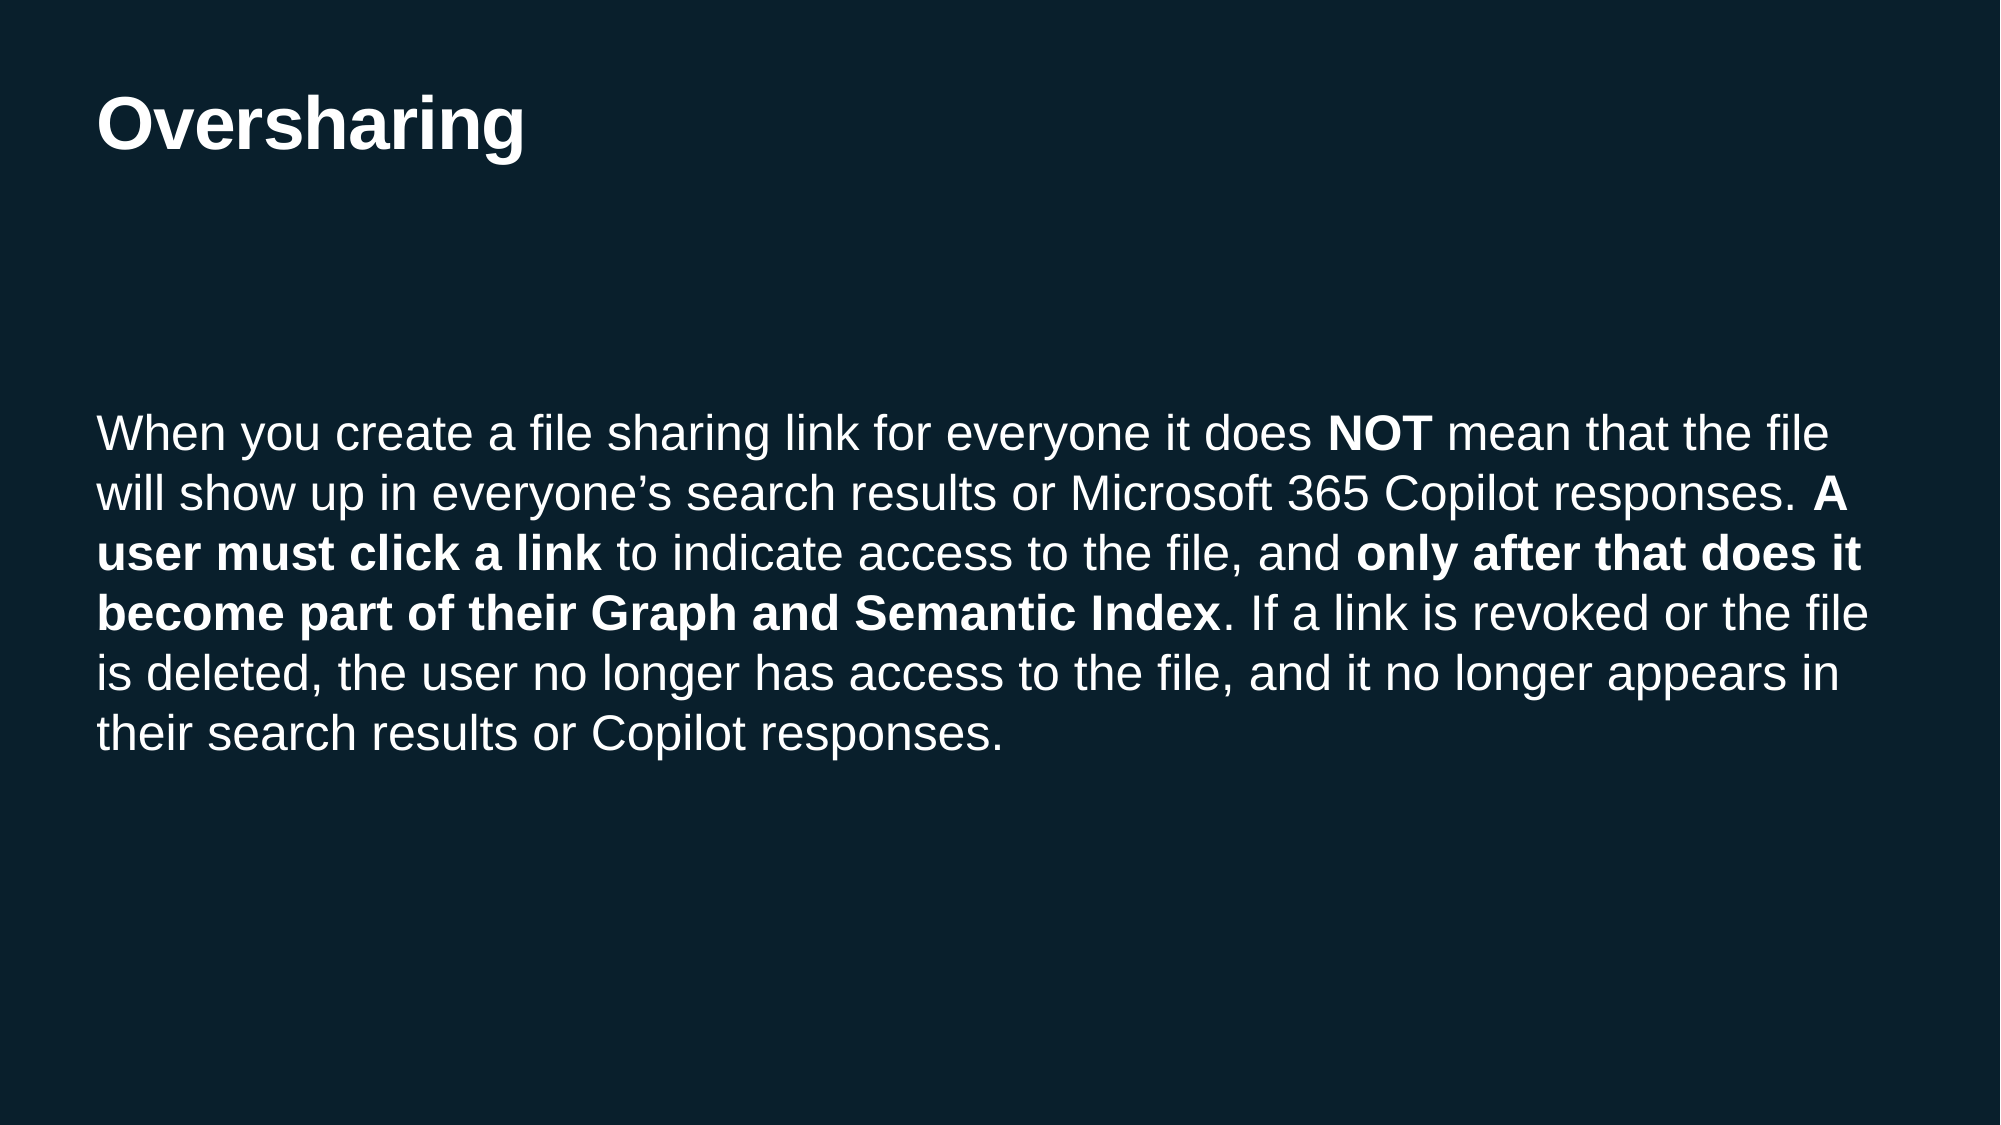

# Oversharing
When you create a file sharing link for everyone it does NOT mean that the file will show up in everyone’s search results or Microsoft 365 Copilot responses. A user must click a link to indicate access to the file, and only after that does it become part of their Graph and Semantic Index. If a link is revoked or the file is deleted, the user no longer has access to the file, and it no longer appears in their search results or Copilot responses.